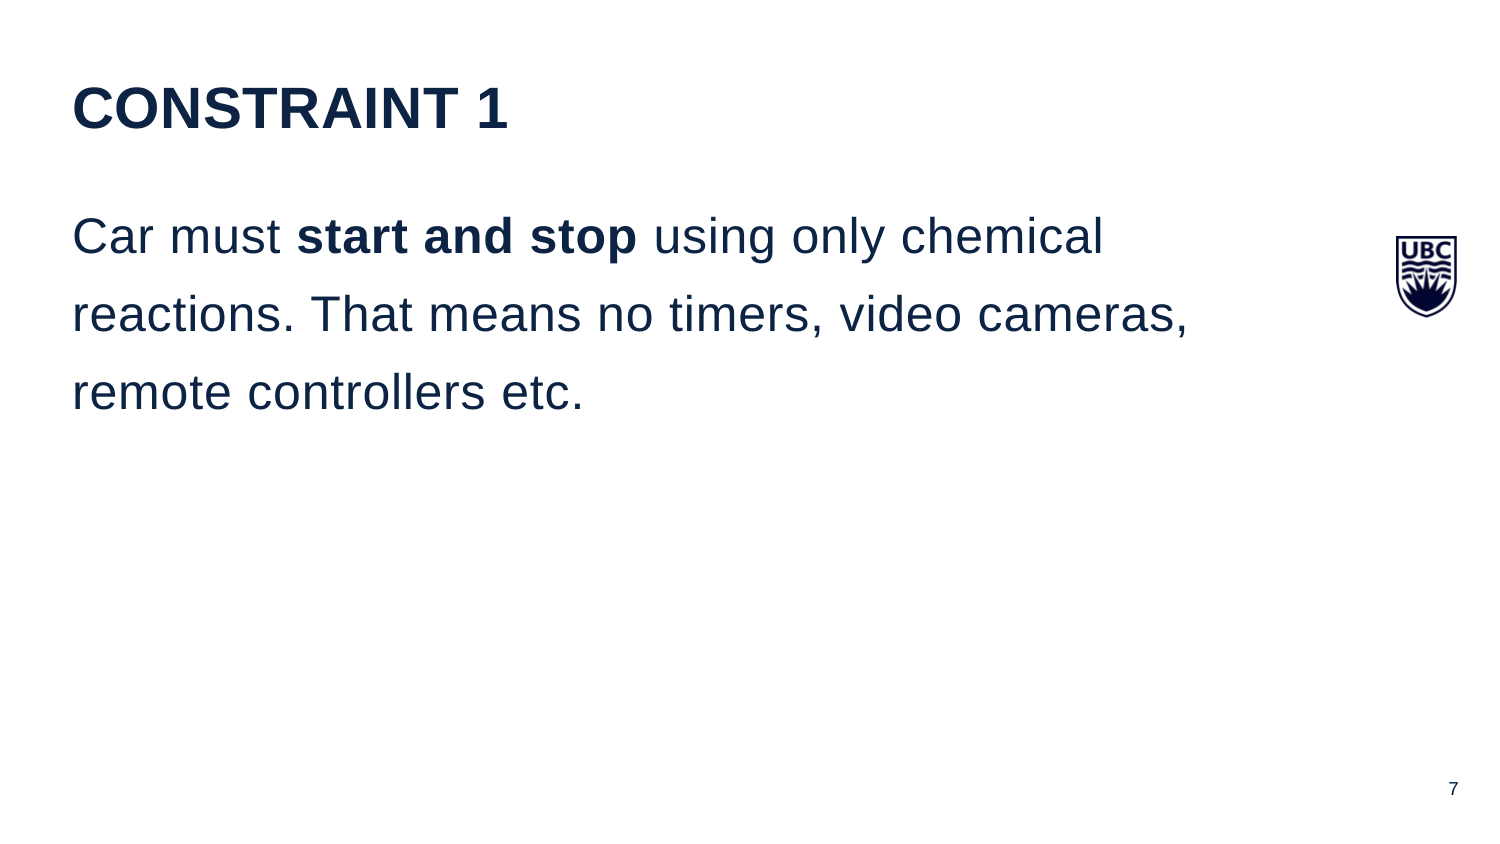

Constraint 1
Car must start and stop using only chemical reactions. That means no timers, video cameras, remote controllers etc.